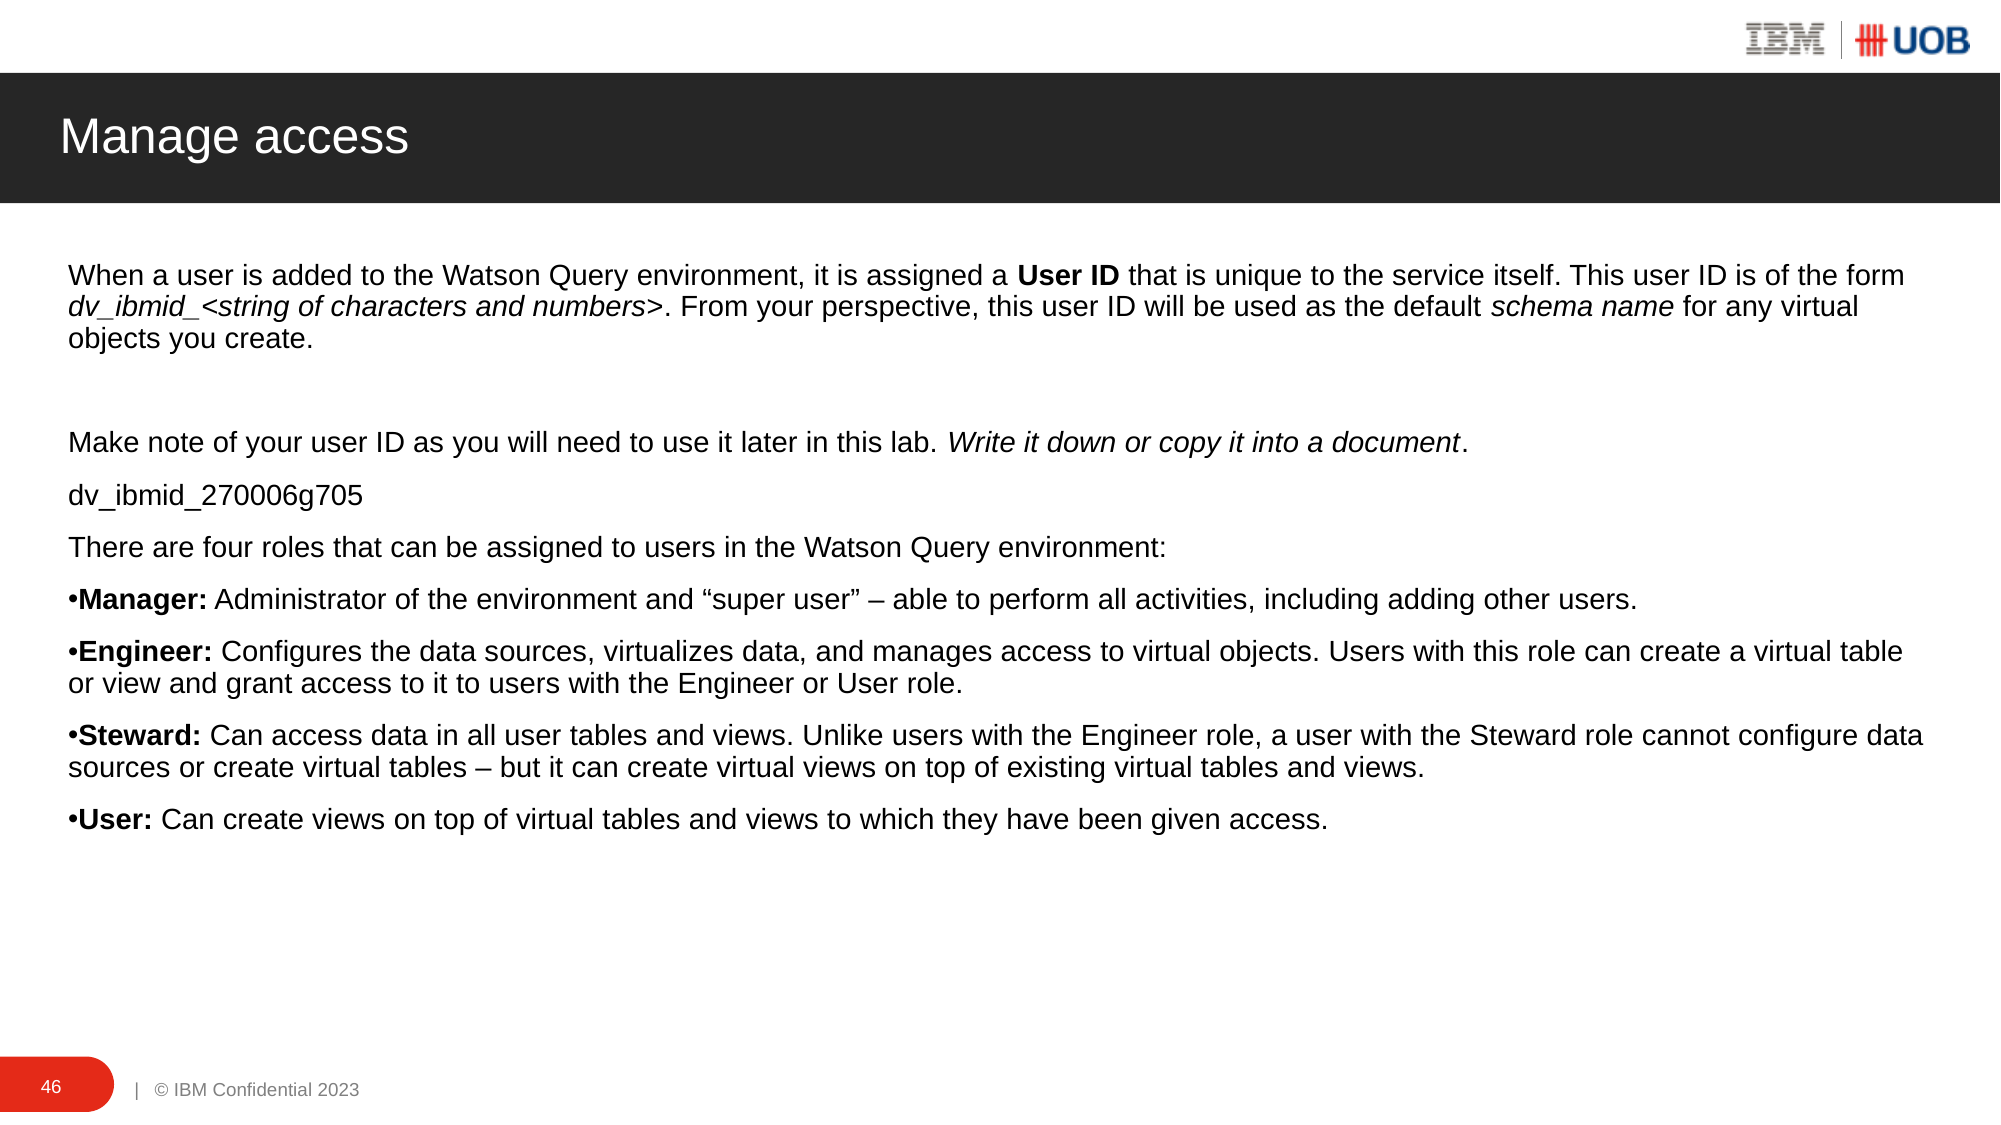

# Manage access
When a user is added to the Watson Query environment, it is assigned a User ID that is unique to the service itself. This user ID is of the form dv_ibmid_<string of characters and numbers>. From your perspective, this user ID will be used as the default schema name for any virtual objects you create.

Make note of your user ID as you will need to use it later in this lab. Write it down or copy it into a document.
dv_ibmid_270006g705
There are four roles that can be assigned to users in the Watson Query environment:
Manager: Administrator of the environment and “super user” – able to perform all activities, including adding other users.
Engineer: Configures the data sources, virtualizes data, and manages access to virtual objects. Users with this role can create a virtual table or view and grant access to it to users with the Engineer or User role.
Steward: Can access data in all user tables and views. Unlike users with the Engineer role, a user with the Steward role cannot configure data sources or create virtual tables – but it can create virtual views on top of existing virtual tables and views.
User: Can create views on top of virtual tables and views to which they have been given access.